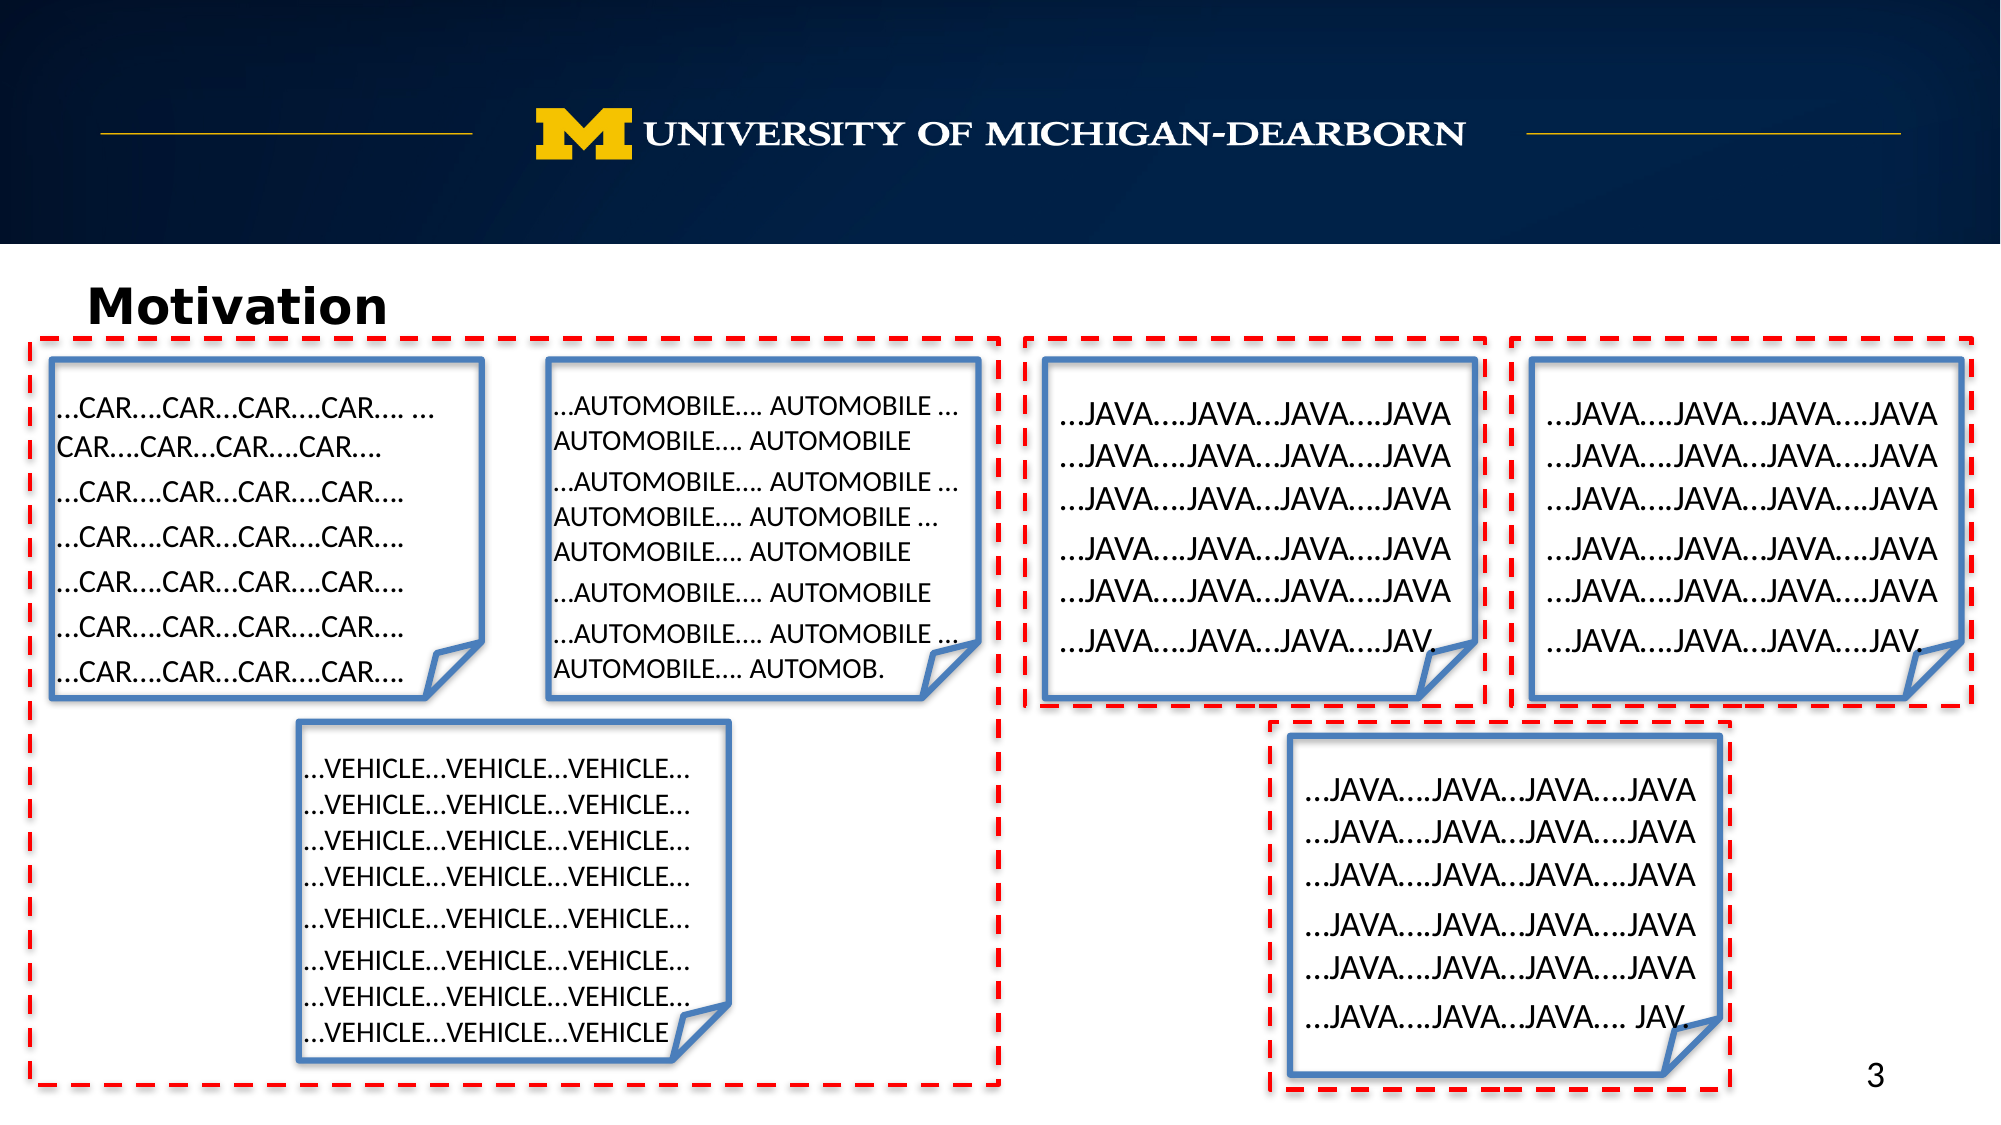

Motivation

…CAR….CAR…CAR….CAR…. …CAR….CAR…CAR….CAR….
…CAR….CAR…CAR….CAR….
…CAR….CAR…CAR….CAR….
…CAR….CAR…CAR….CAR….
…CAR….CAR…CAR….CAR….
…CAR….CAR…CAR….CAR….
…AUTOMOBILE…. AUTOMOBILE …AUTOMOBILE…. AUTOMOBILE
…AUTOMOBILE…. AUTOMOBILE …AUTOMOBILE…. AUTOMOBILE …AUTOMOBILE…. AUTOMOBILE
…AUTOMOBILE…. AUTOMOBILE
…AUTOMOBILE…. AUTOMOBILE …AUTOMOBILE…. AUTOMOB.

…JAVA….JAVA…JAVA….JAVA …JAVA….JAVA…JAVA….JAVA …JAVA….JAVA…JAVA….JAVA
…JAVA….JAVA…JAVA….JAVA …JAVA….JAVA…JAVA….JAVA
…JAVA….JAVA…JAVA….JAV.
…JAVA….JAVA…JAVA….JAVA …JAVA….JAVA…JAVA….JAVA …JAVA….JAVA…JAVA….JAVA
…JAVA….JAVA…JAVA….JAVA …JAVA….JAVA…JAVA….JAVA
…JAVA….JAVA…JAVA….JAV.

…VEHICLE…VEHICLE…VEHICLE… …VEHICLE…VEHICLE…VEHICLE… …VEHICLE…VEHICLE…VEHICLE… …VEHICLE…VEHICLE…VEHICLE…
…VEHICLE…VEHICLE…VEHICLE…
…VEHICLE…VEHICLE…VEHICLE… …VEHICLE…VEHICLE…VEHICLE… …VEHICLE…VEHICLE…VEHICLE

…JAVA….JAVA…JAVA….JAVA …JAVA….JAVA…JAVA….JAVA …JAVA….JAVA…JAVA….JAVA
…JAVA….JAVA…JAVA….JAVA …JAVA….JAVA…JAVA….JAVA
…JAVA….JAVA…JAVA…. JAV.
3